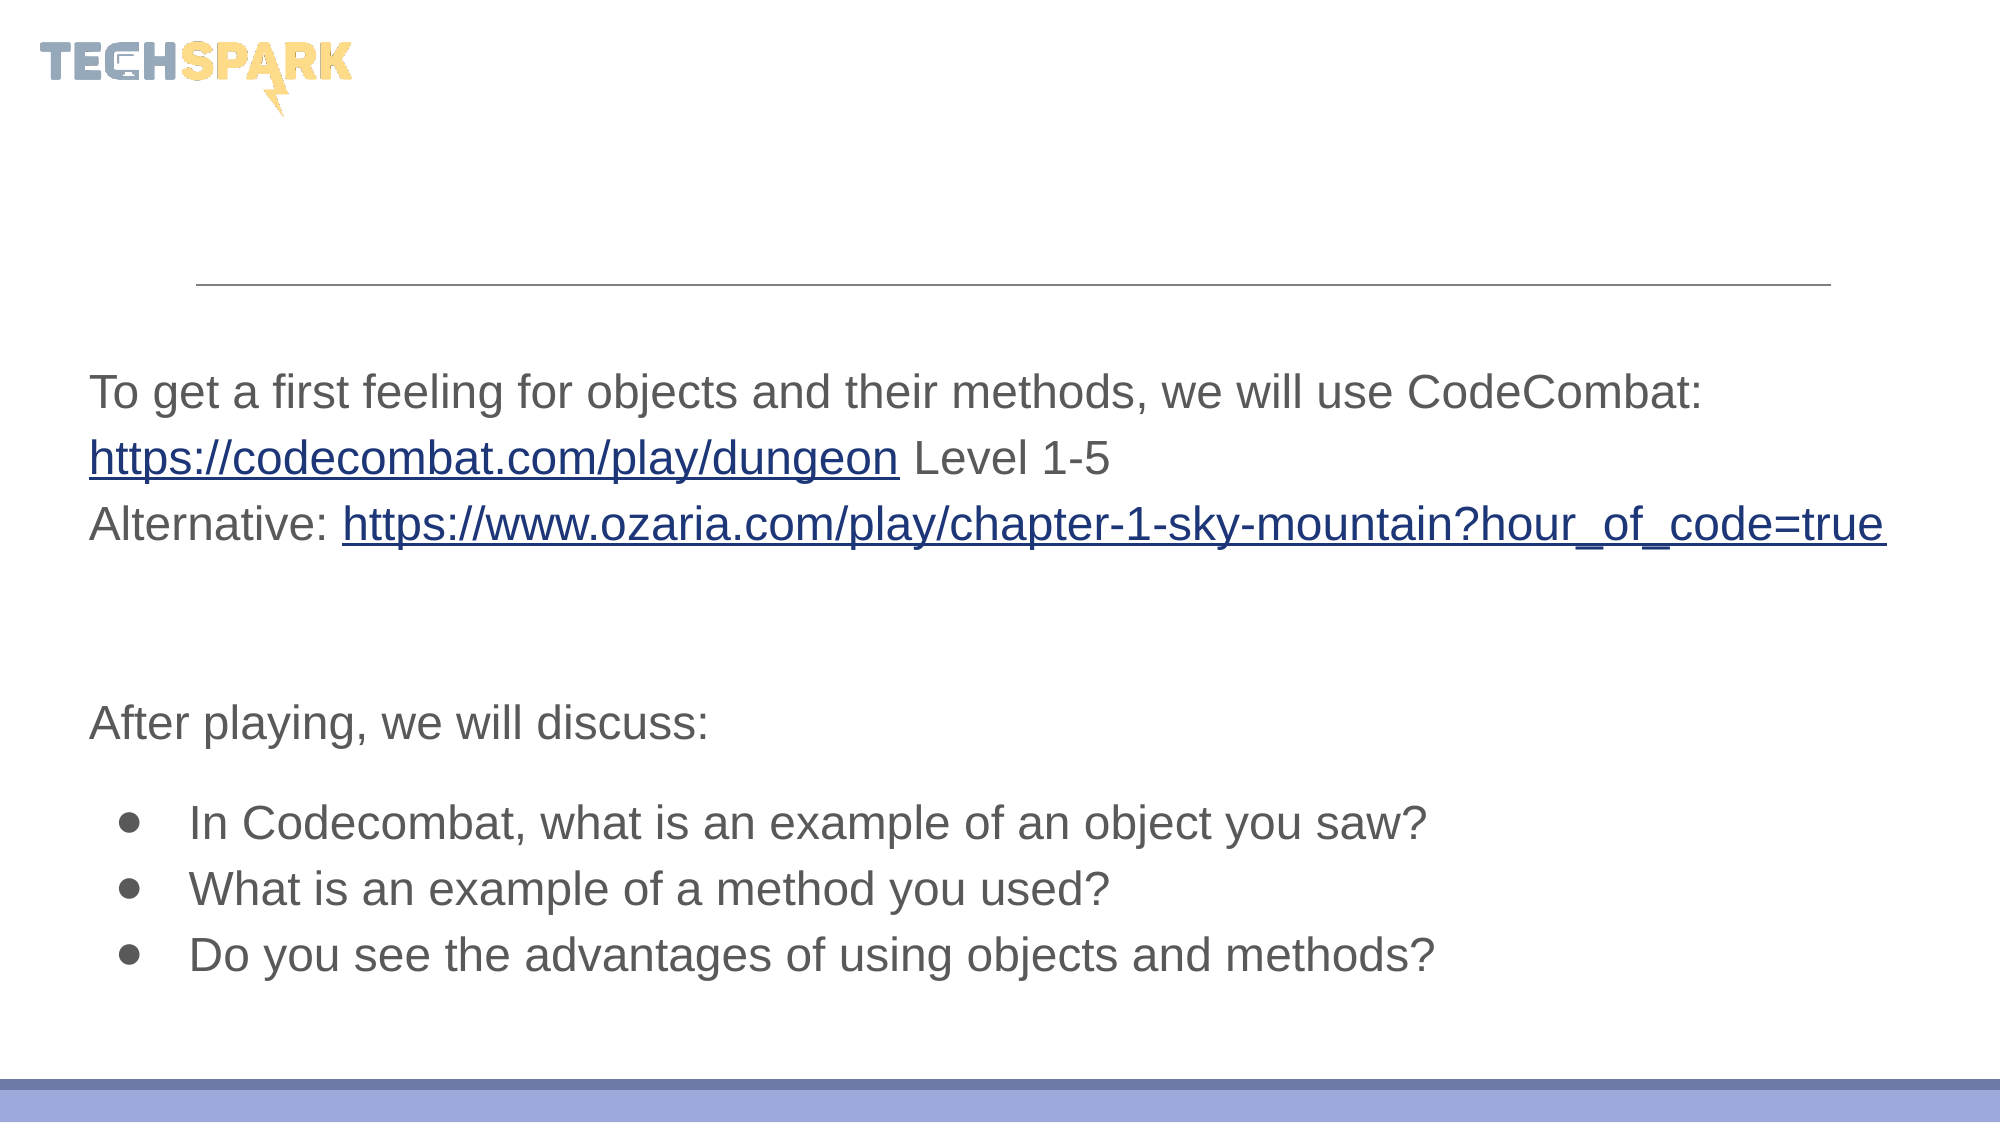

To get a first feeling for objects and their methods, we will use CodeCombat:
https://codecombat.com/play/dungeon Level 1-5
Alternative: https://www.ozaria.com/play/chapter-1-sky-mountain?hour_of_code=true

After playing, we will discuss:
In Codecombat, what is an example of an object you saw?
What is an example of a method you used?
Do you see the advantages of using objects and methods?